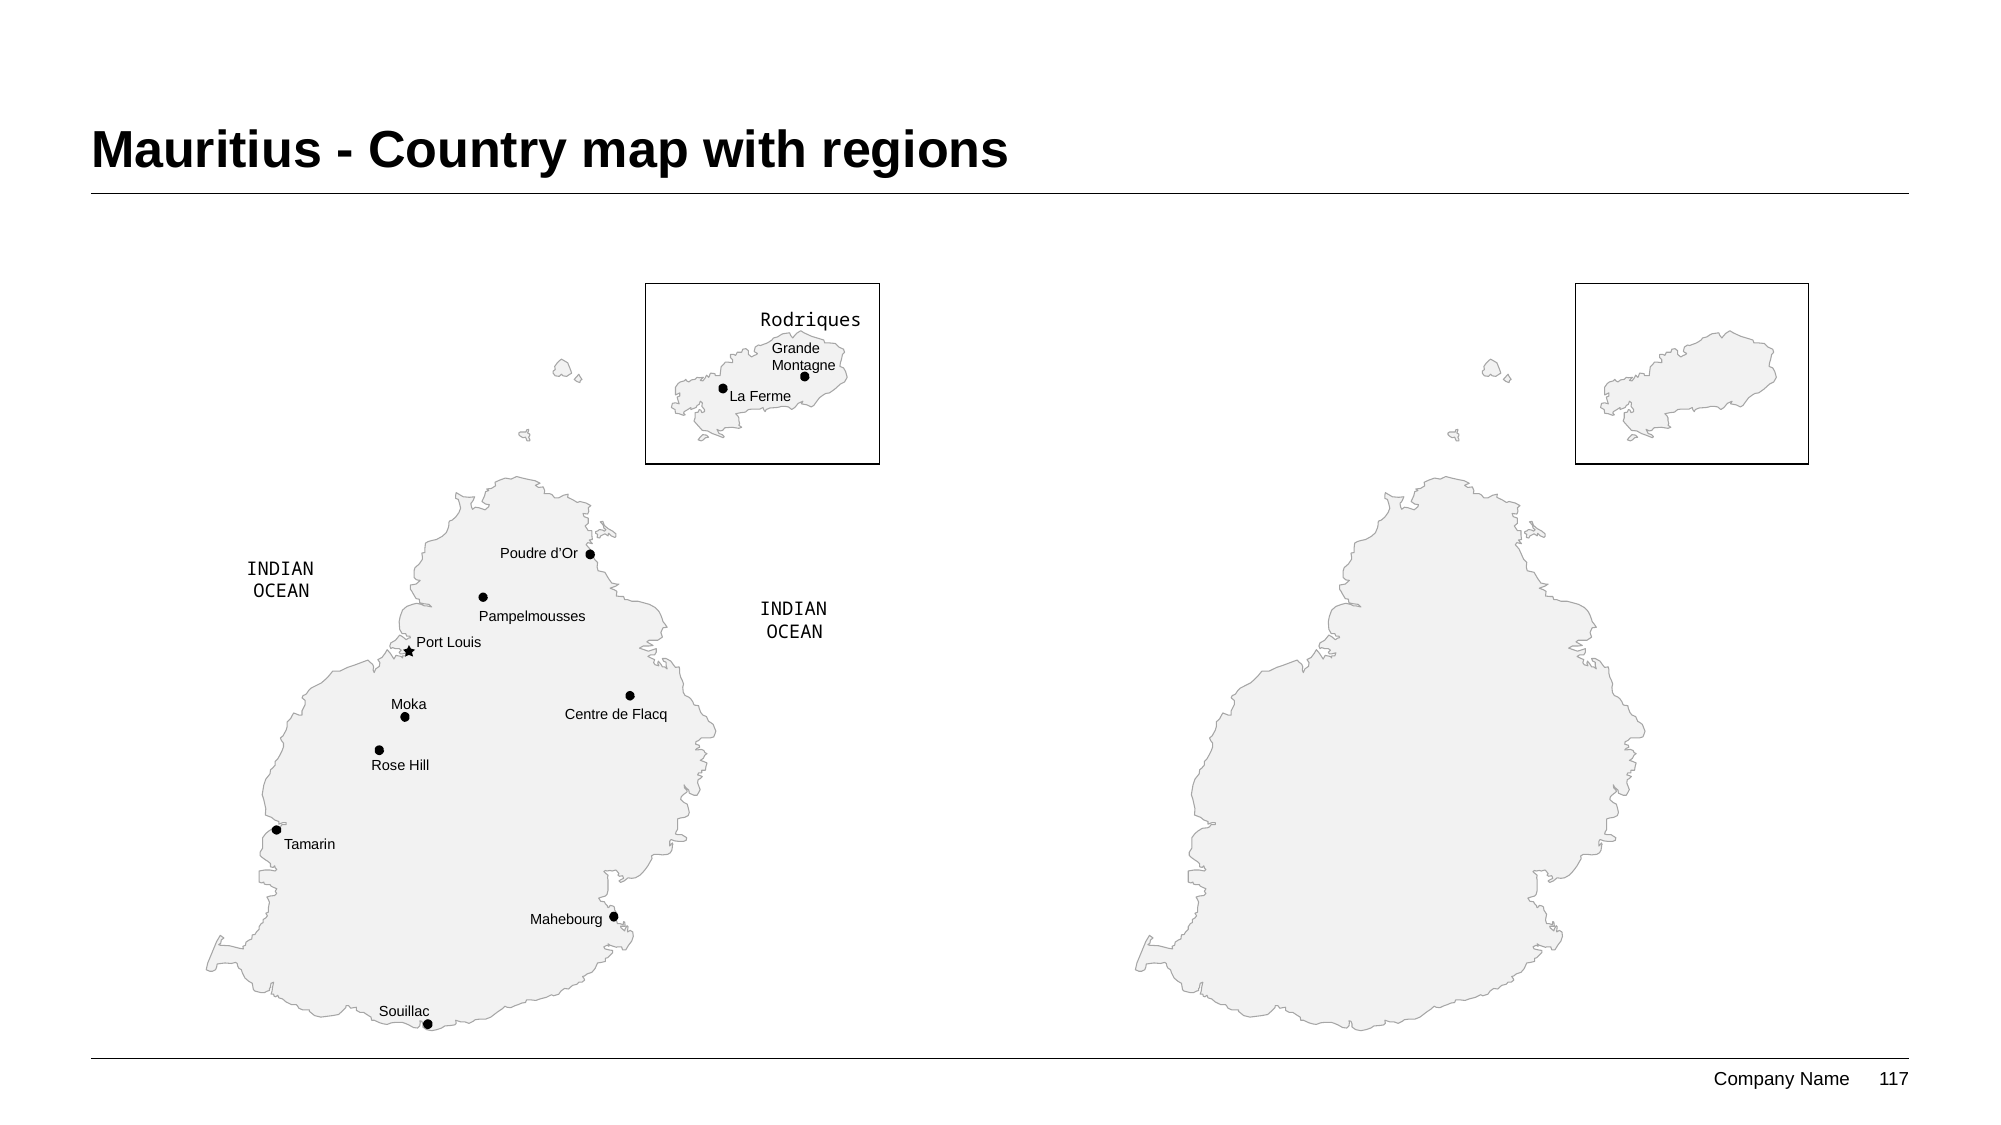

# Mauritius - Country map with regions

Rodriques
Grande
Montagne

La Ferme
Poudre d’Or

INDIAN
OCEAN

INDIAN
Pampelmousses
OCEAN
Port Louis

Moka
Centre de Flacq

Rose Hill

Tamarin
Mahebourg

Souillac